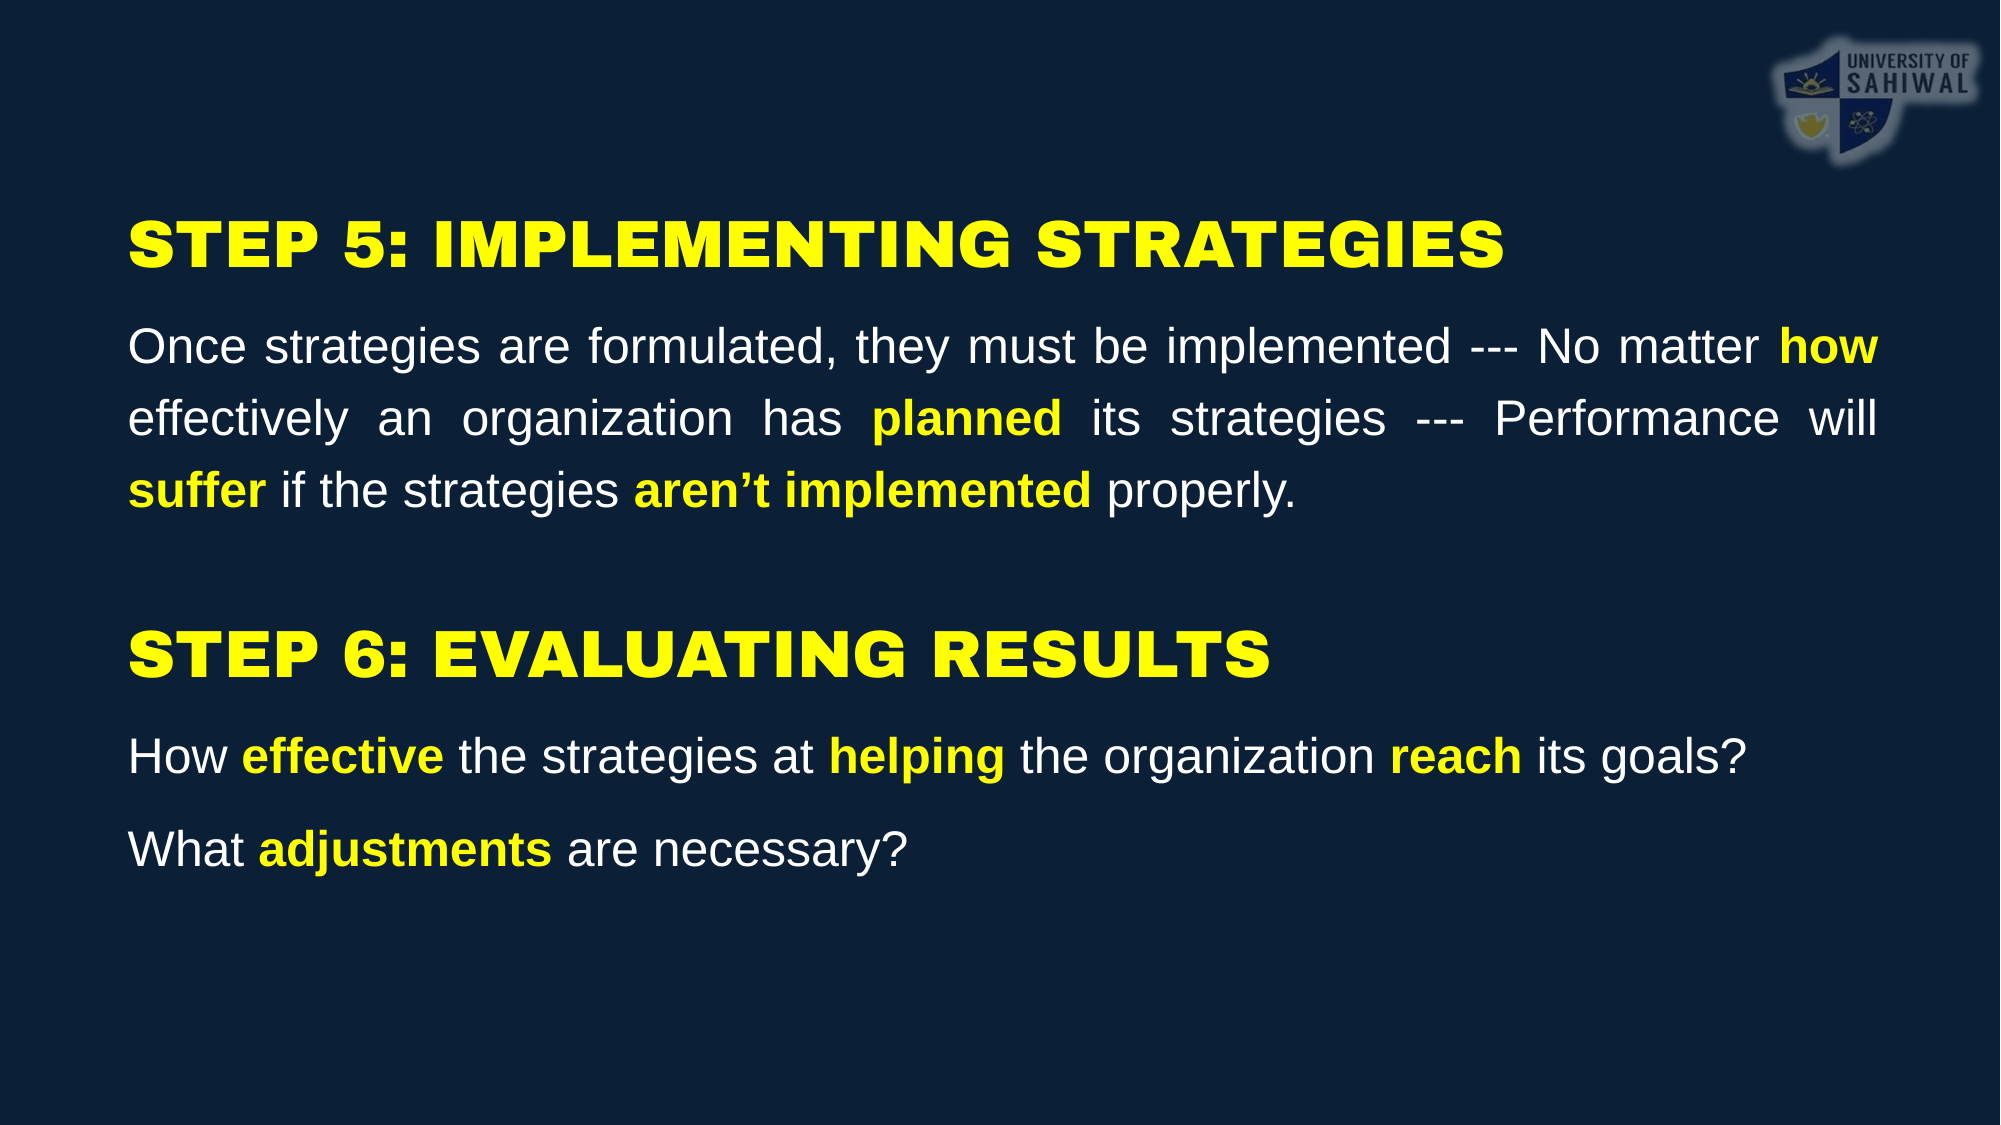

STEP 5: IMPLEMENTING STRATEGIES
Once strategies are formulated, they must be implemented --- No matter how effectively an organization has planned its strategies --- Performance will suffer if the strategies aren’t implemented properly.

STEP 6: EVALUATING RESULTS
How effective the strategies at helping the organization reach its goals?
What adjustments are necessary?